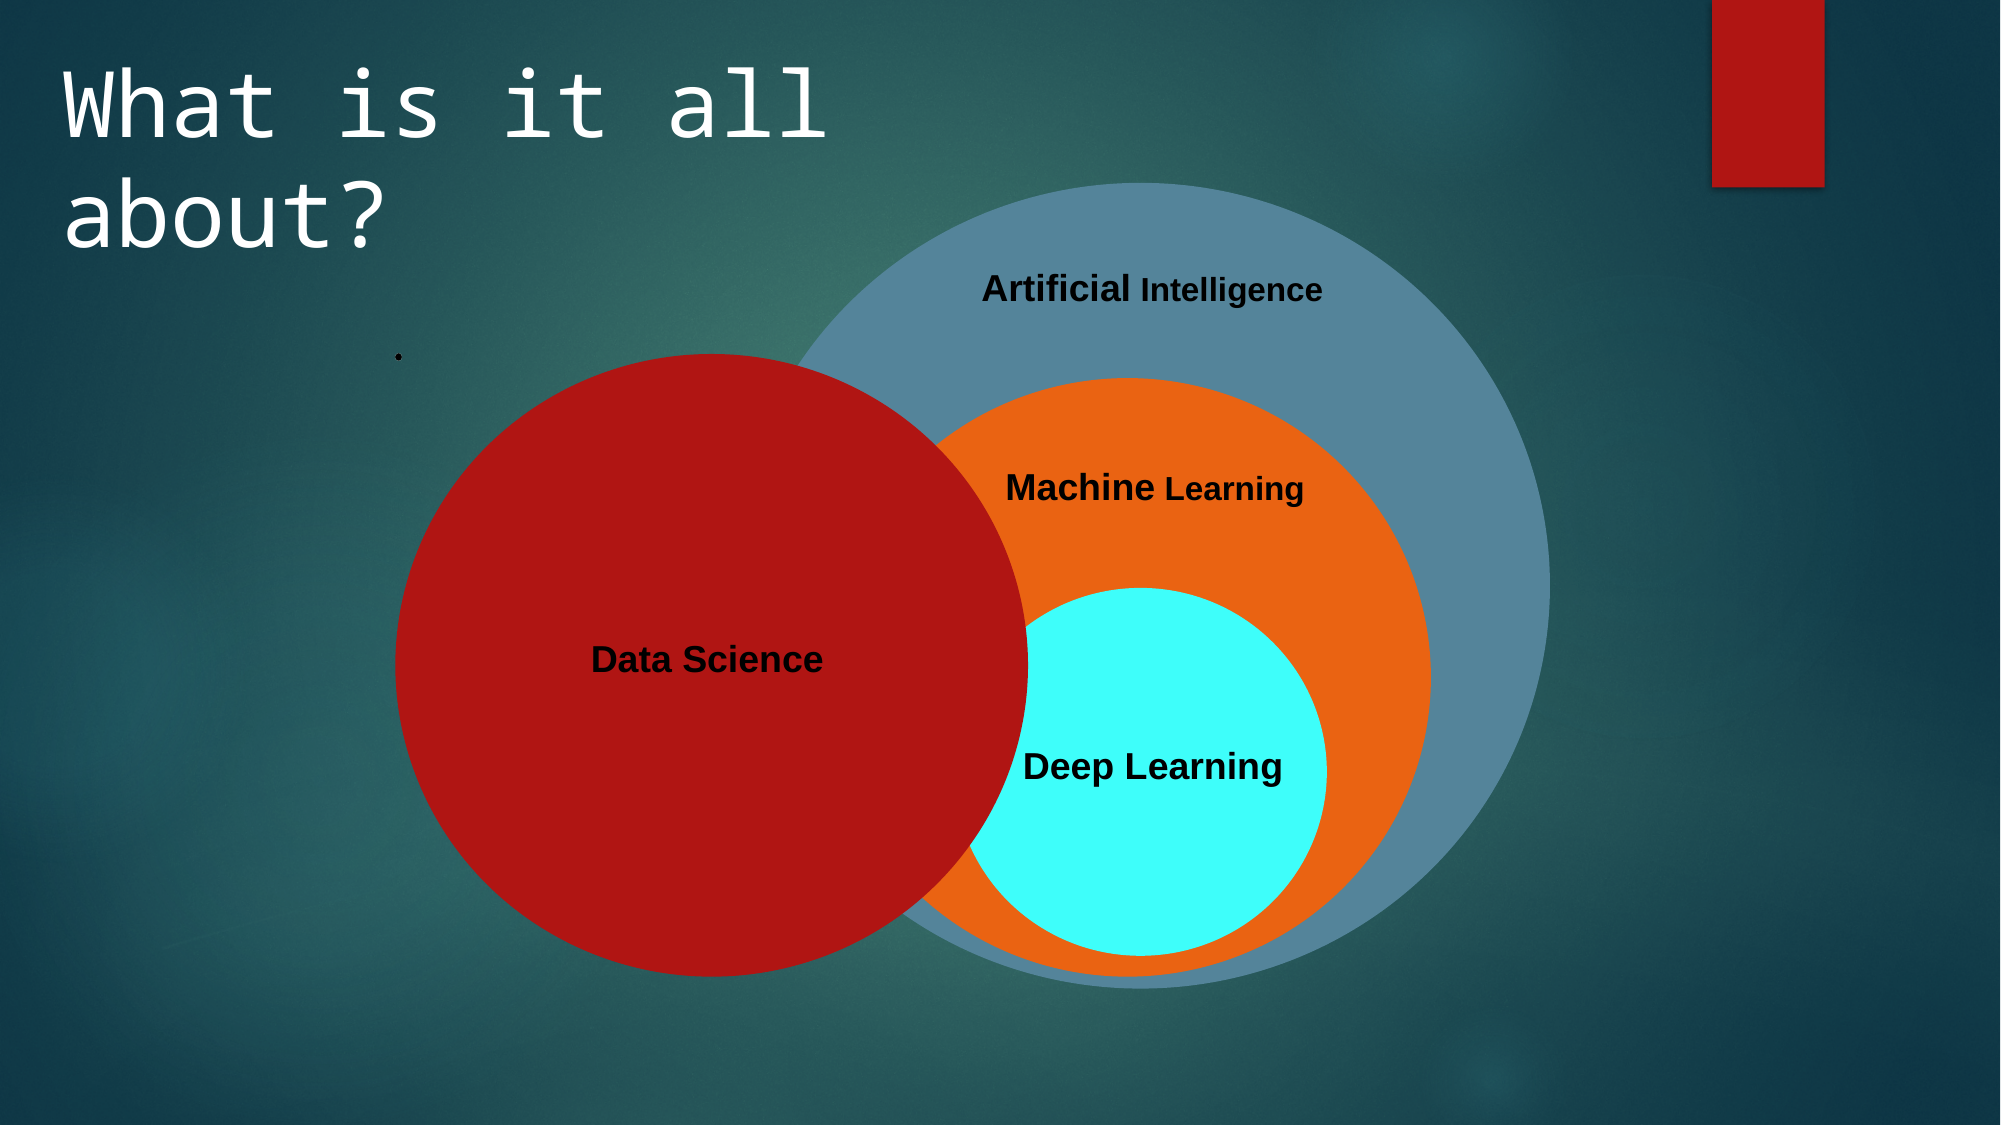

# What is it all about?

Artificial Intelligence

Machine Learning
Traditional
Research
Machine
Learning

     Data Science
Data
Science
Deep Learning
Danger
Zone